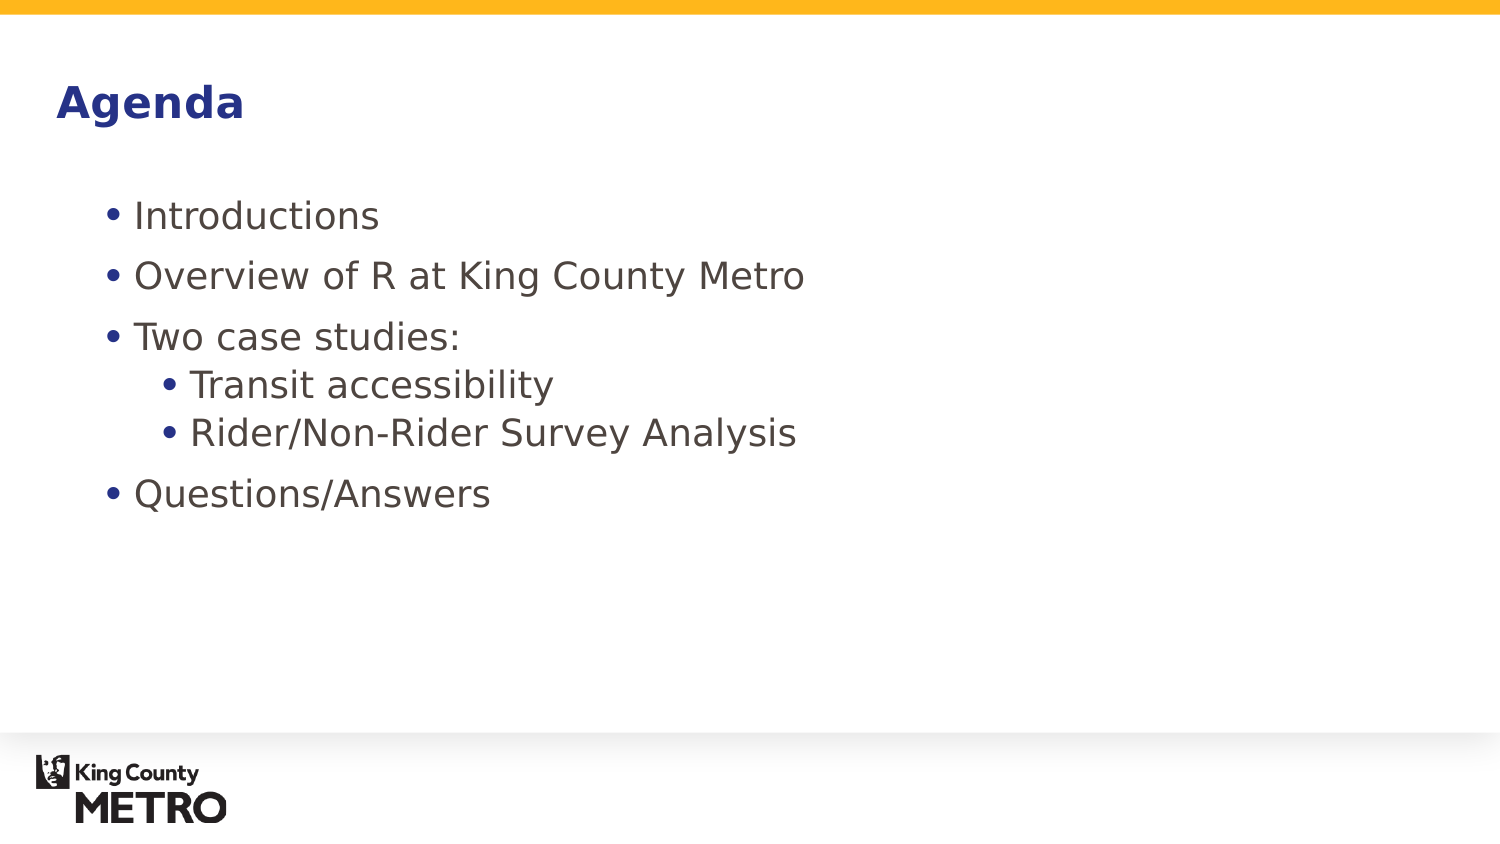

# Agenda
Introductions
Overview of R at King County Metro
Two case studies:
Transit accessibility
Rider/Non-Rider Survey Analysis
Questions/Answers